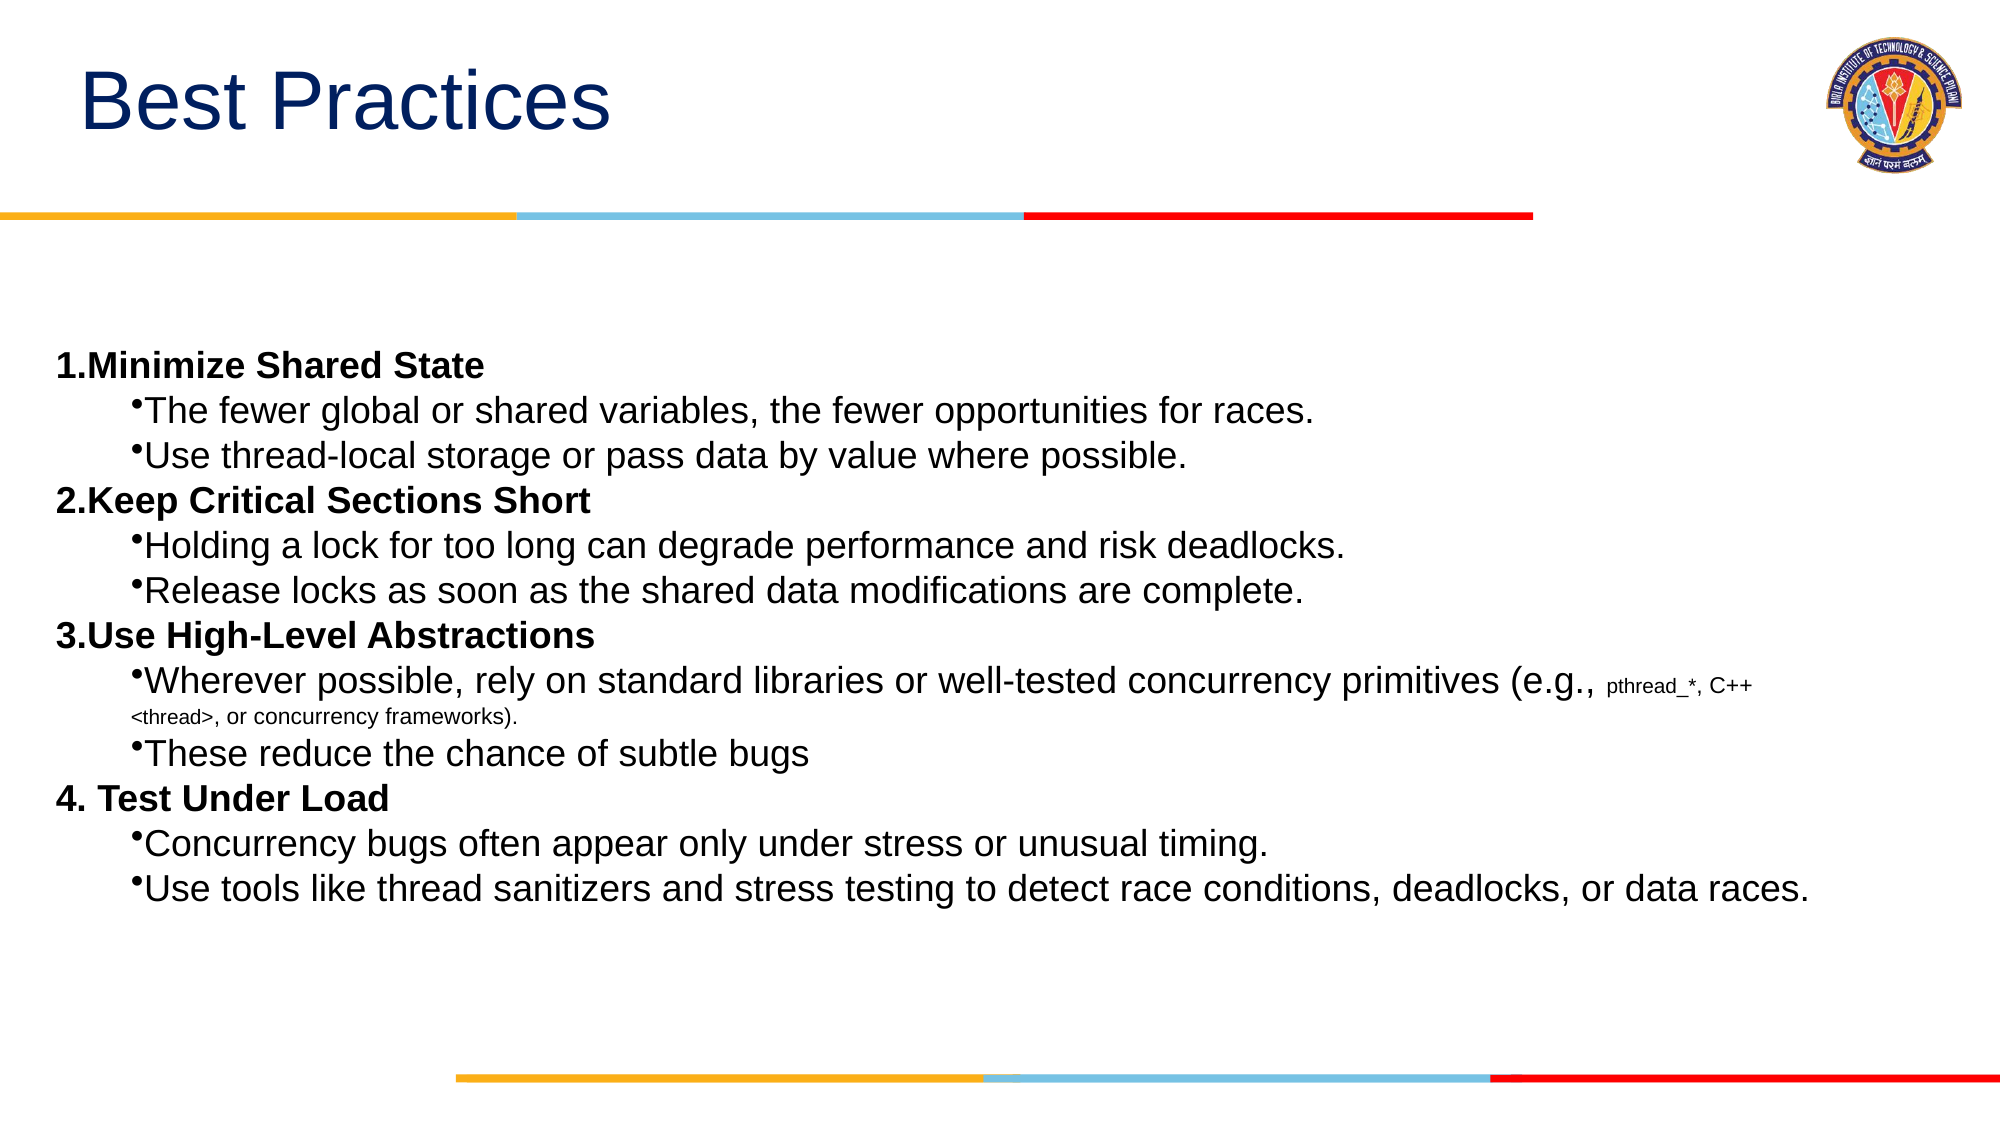

# Best Practices

Minimize Shared State
The fewer global or shared variables, the fewer opportunities for races.
Use thread-local storage or pass data by value where possible.
Keep Critical Sections Short
Holding a lock for too long can degrade performance and risk deadlocks.
Release locks as soon as the shared data modifications are complete.
Use High-Level Abstractions
Wherever possible, rely on standard libraries or well-tested concurrency primitives (e.g., pthread_*, C++ <thread>, or concurrency frameworks).
These reduce the chance of subtle bugs
4. Test Under Load
Concurrency bugs often appear only under stress or unusual timing.
Use tools like thread sanitizers and stress testing to detect race conditions, deadlocks, or data races.